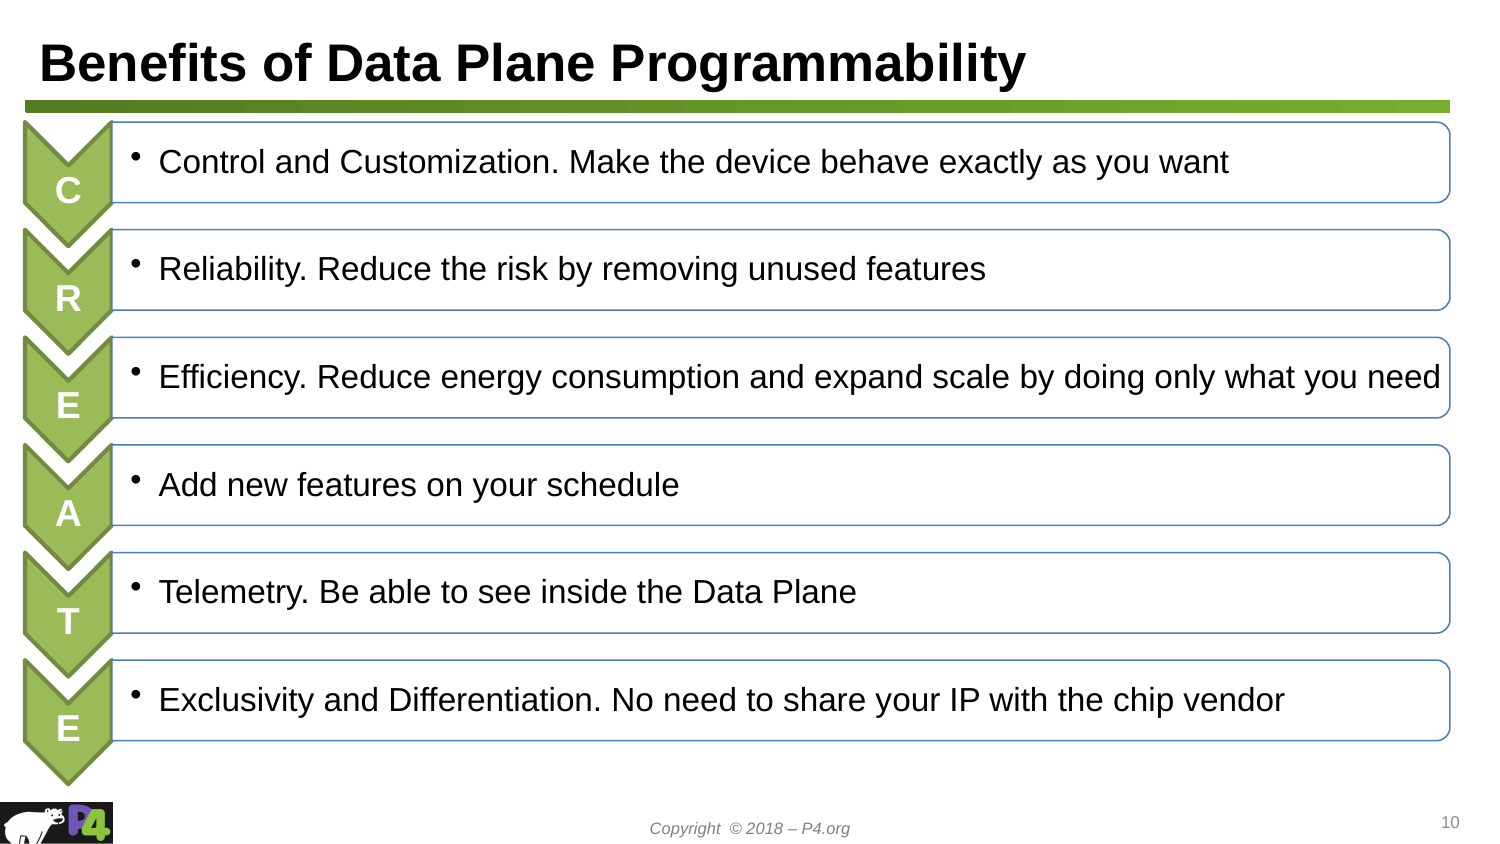

# Benefits of Data Plane Programmability
C
Control and Customization. Make the device behave exactly as you want
R
Reliability. Reduce the risk by removing unused features
E
Efficiency. Reduce energy consumption and expand scale by doing only what you need
A
Add new features on your schedule
T
Telemetry. Be able to see inside the Data Plane
E
Exclusivity and Differentiation. No need to share your IP with the chip vendor
10